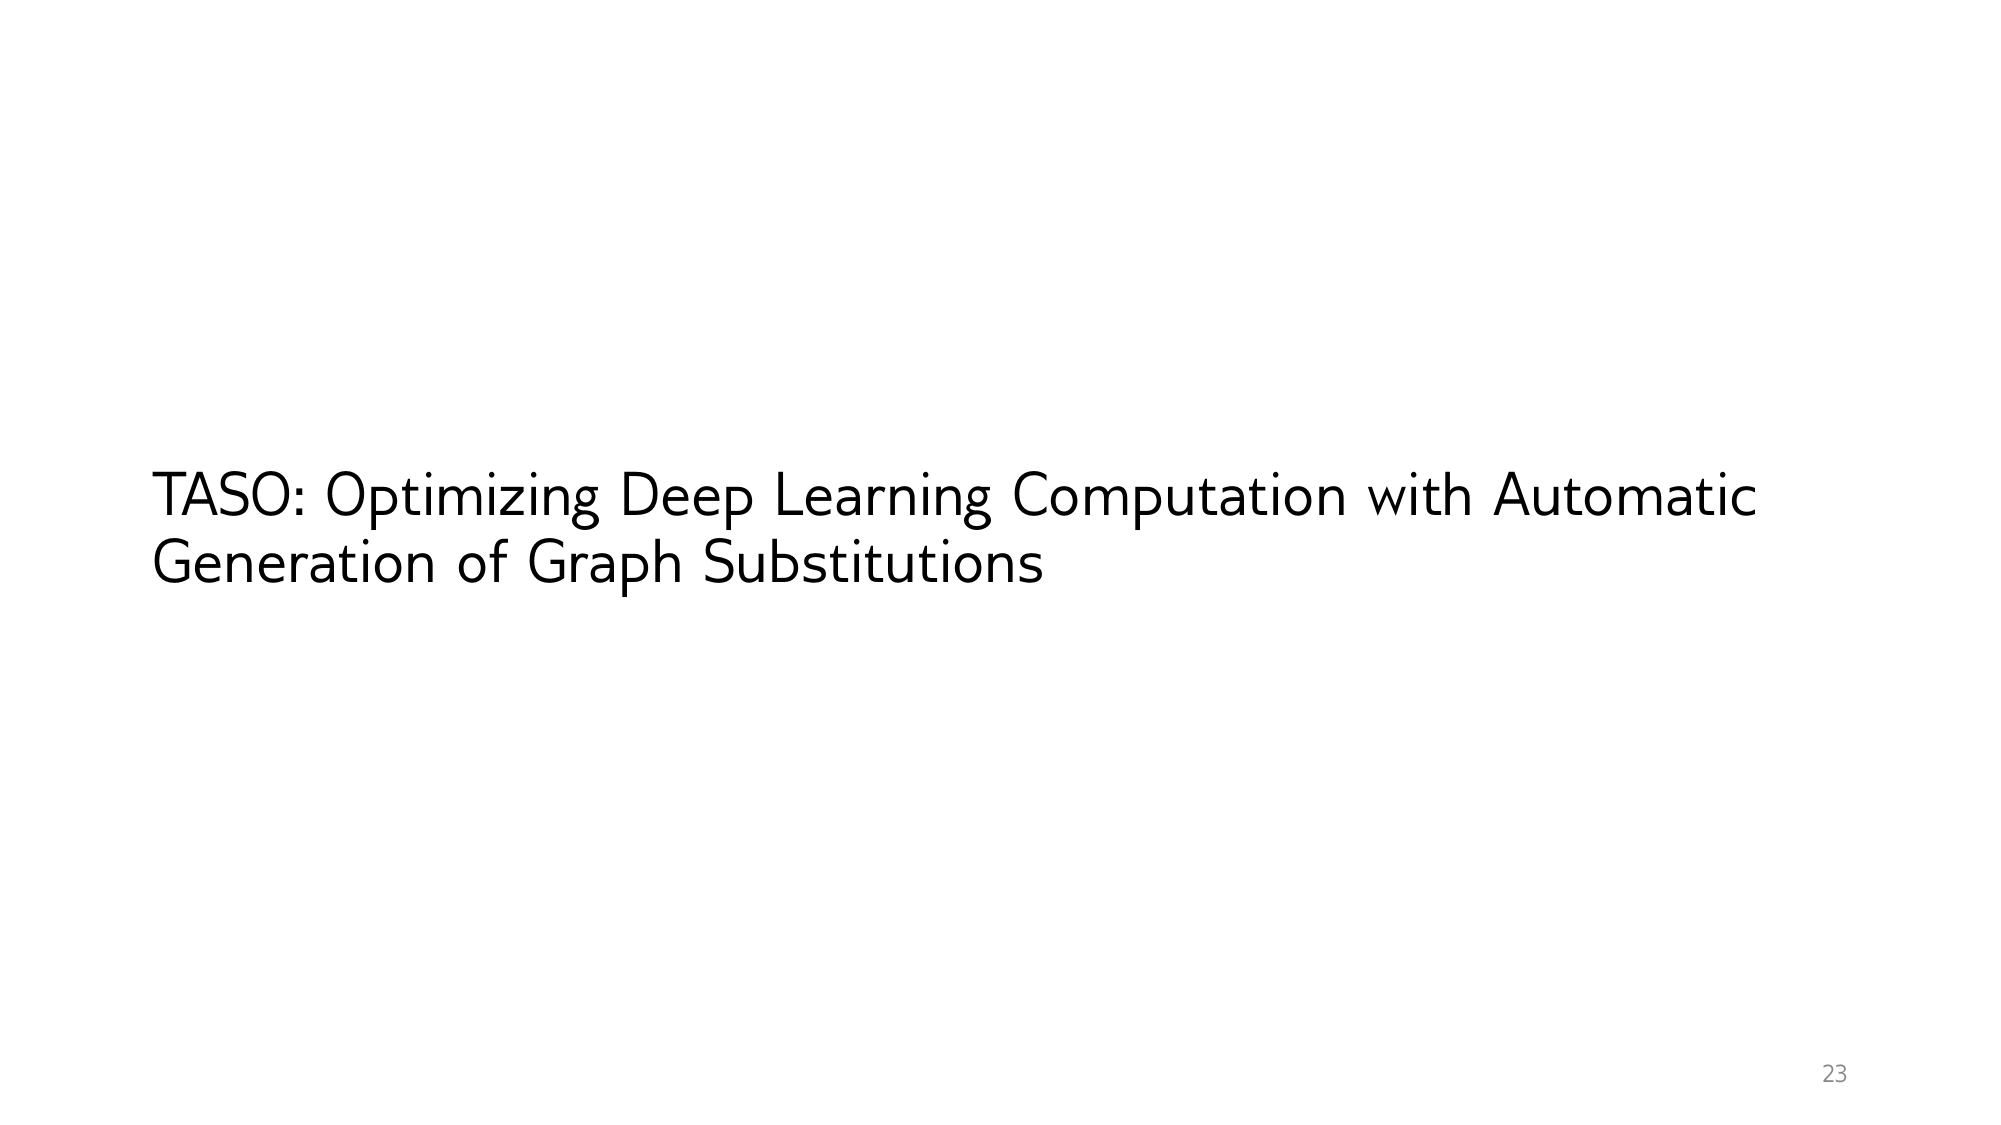

# TASO: Optimizing Deep Learning Computation with Automatic Generation of Graph Substitutions

23